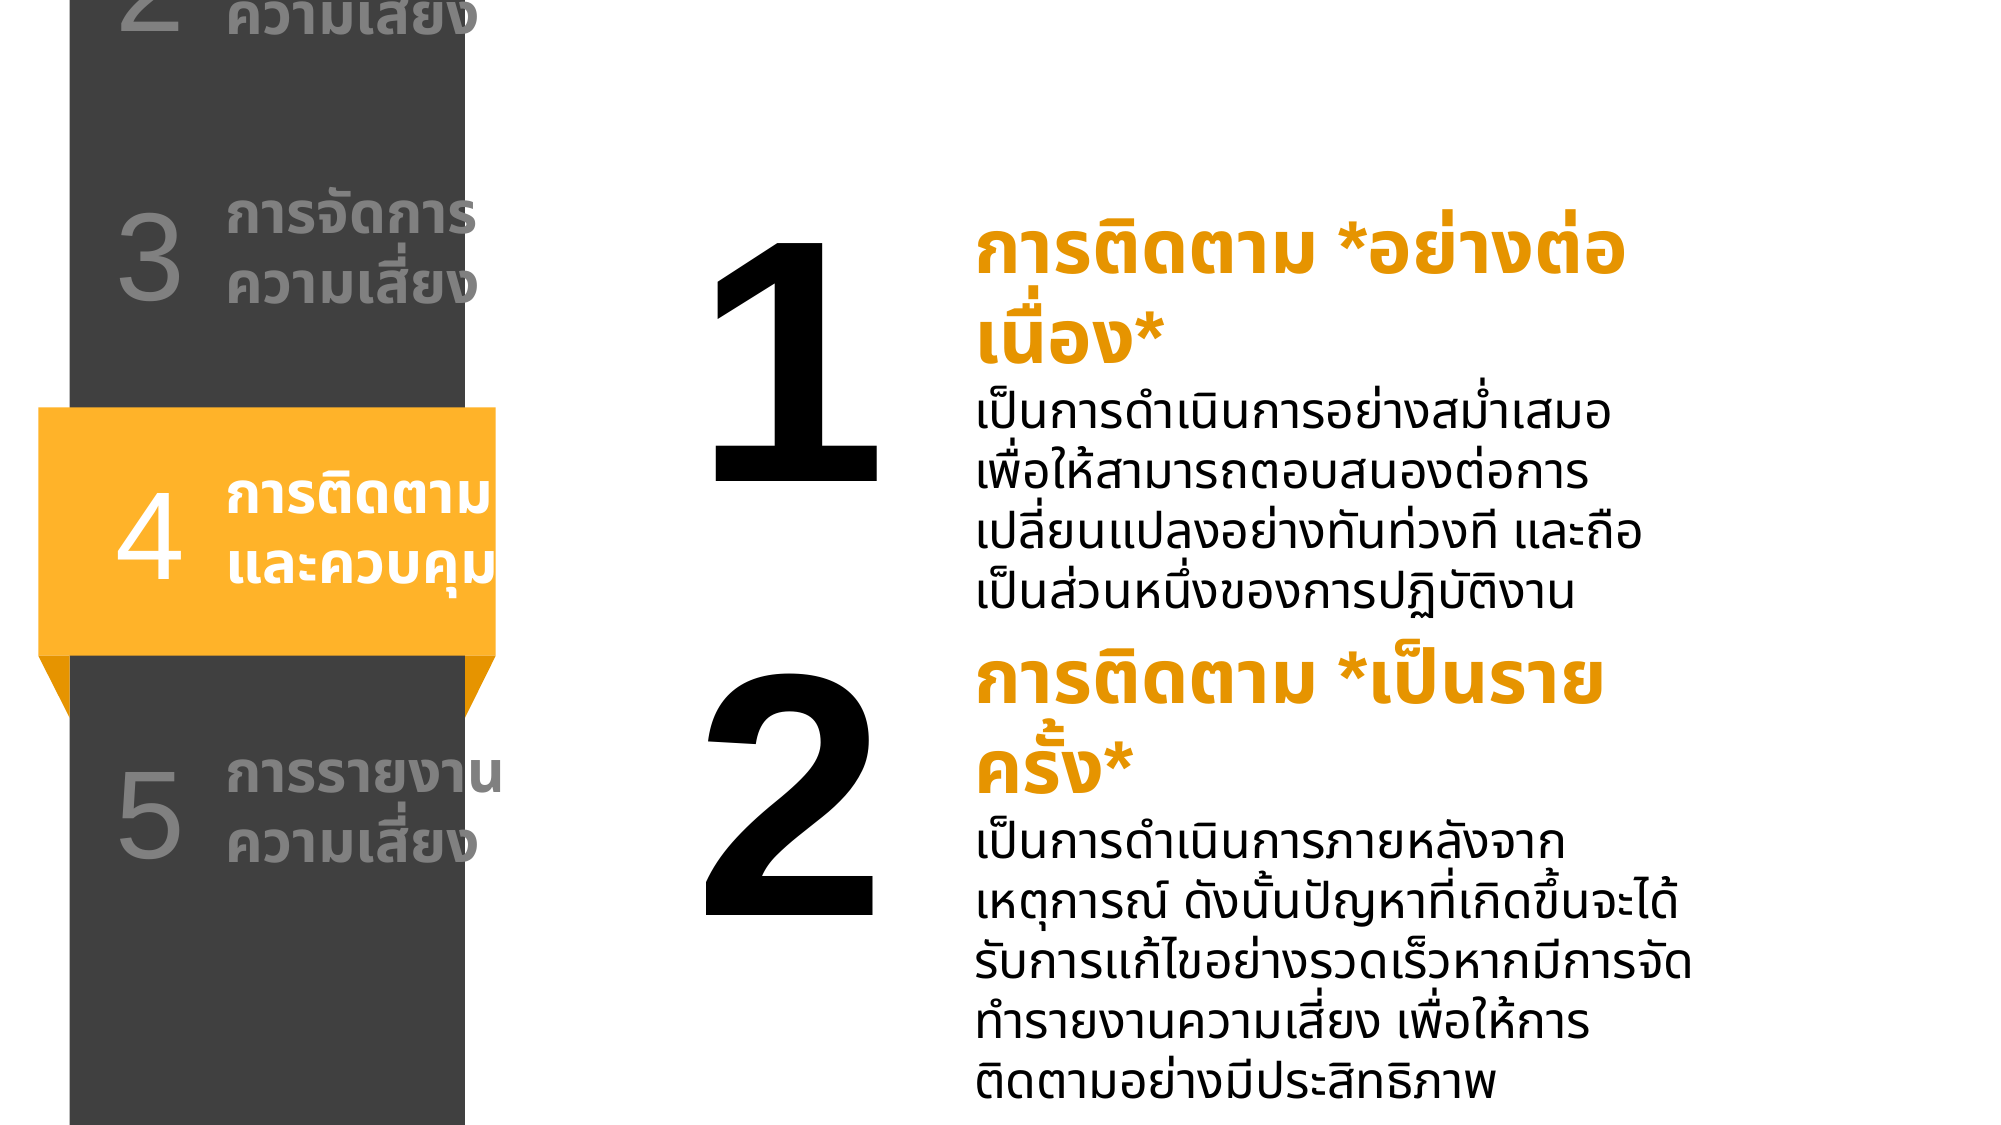

1
การระบุประเภท
ความเสี่ยง
2
การวัด
ความเสี่ยง
3
การจัดการ
ความเสี่ยง
4
การติดตาม
และควบคุม
5
การรายงาน
ความเสี่ยง
1
การติดตาม *อย่างต่อเนื่อง*
เป็นการดำเนินการอย่างสม่ำเสมอ เพื่อให้สามารถตอบสนองต่อการเปลี่ยนแปลงอย่างทันท่วงที และถือเป็นส่วนหนึ่งของการปฏิบัติงาน

2
การติดตาม *เป็นรายครั้ง*
เป็นการดำเนินการภายหลังจากเหตุการณ์ ดังนั้นปัญหาที่เกิดขึ้นจะได้รับการแก้ไขอย่างรวดเร็วหากมีการจัดทำรายงานความเสี่ยง เพื่อให้การติดตามอย่างมีประสิทธิภาพ